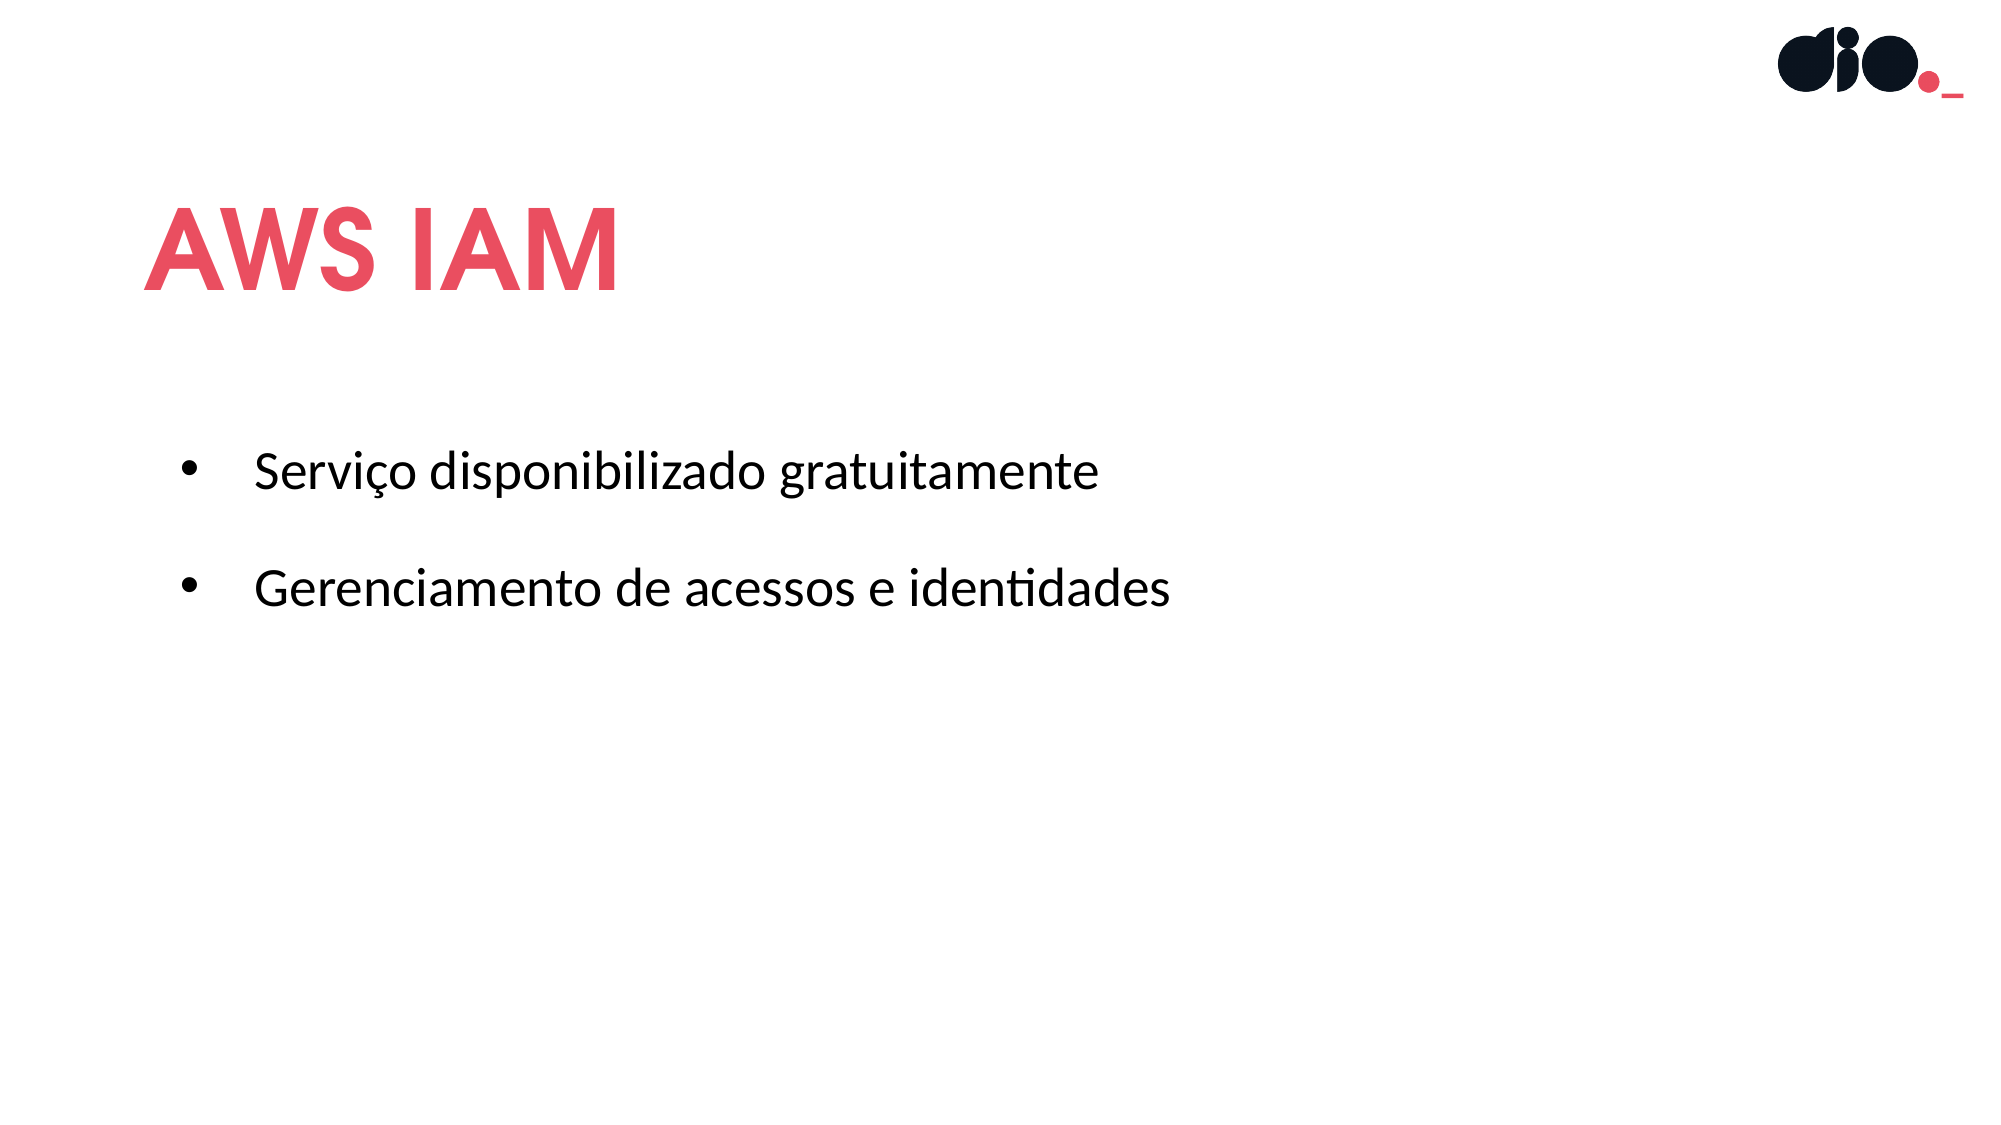

AWS IAM
Serviço disponibilizado gratuitamente
Gerenciamento de acessos e identidades